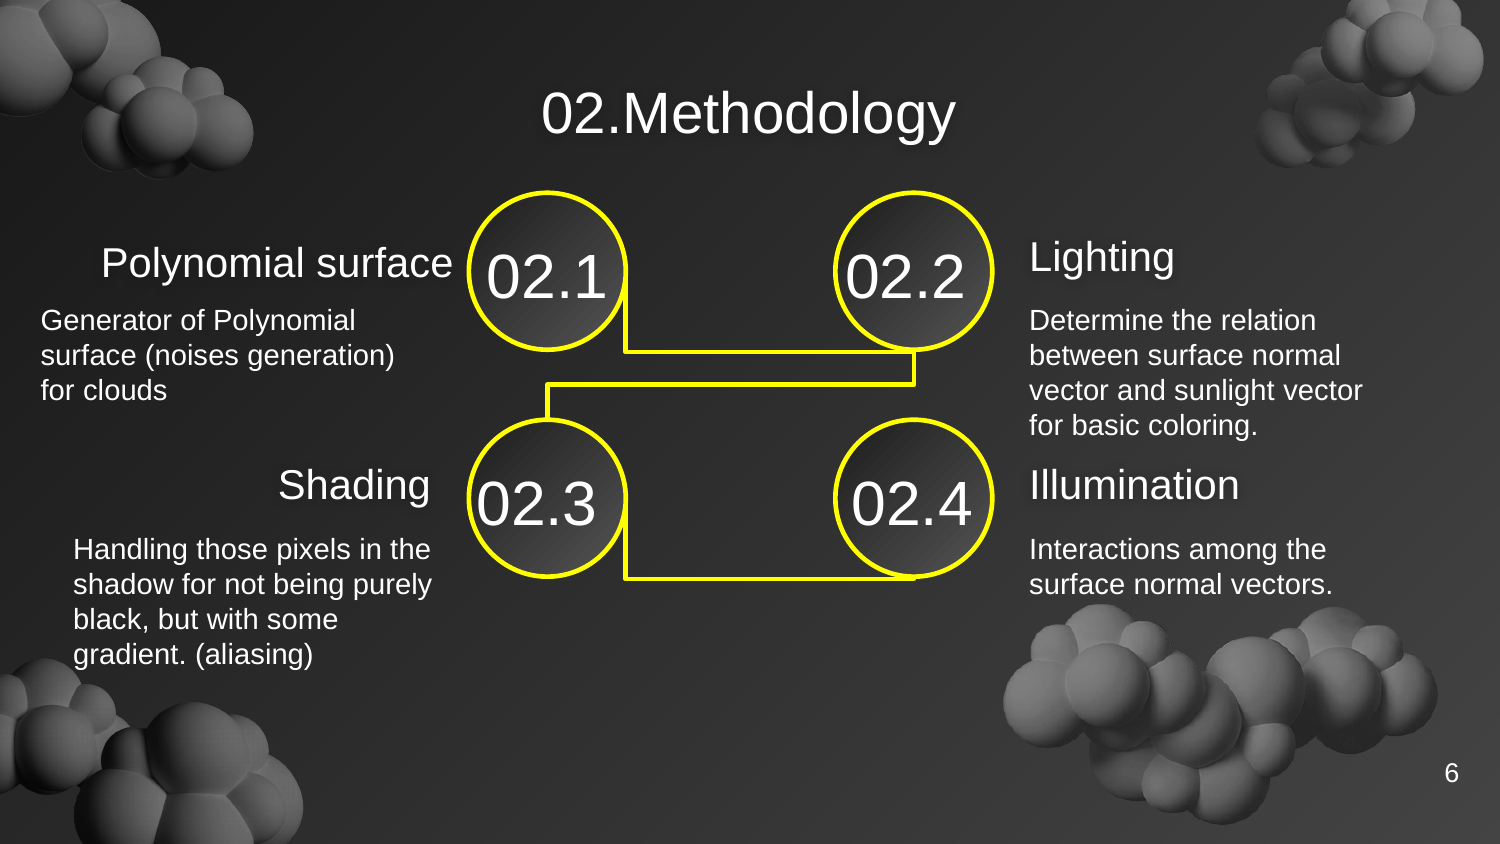

02.Methodology

02.1

Lighting
Polynomial surface
02.2
Determine the relation between surface normal vector and sunlight vector for basic coloring.
Generator of Polynomial surface (noises generation) for clouds

Shading
Illumination
02.3
02.4
Handling those pixels in the shadow for not being purely black, but with some gradient. (aliasing)
Interactions among the surface normal vectors.
6